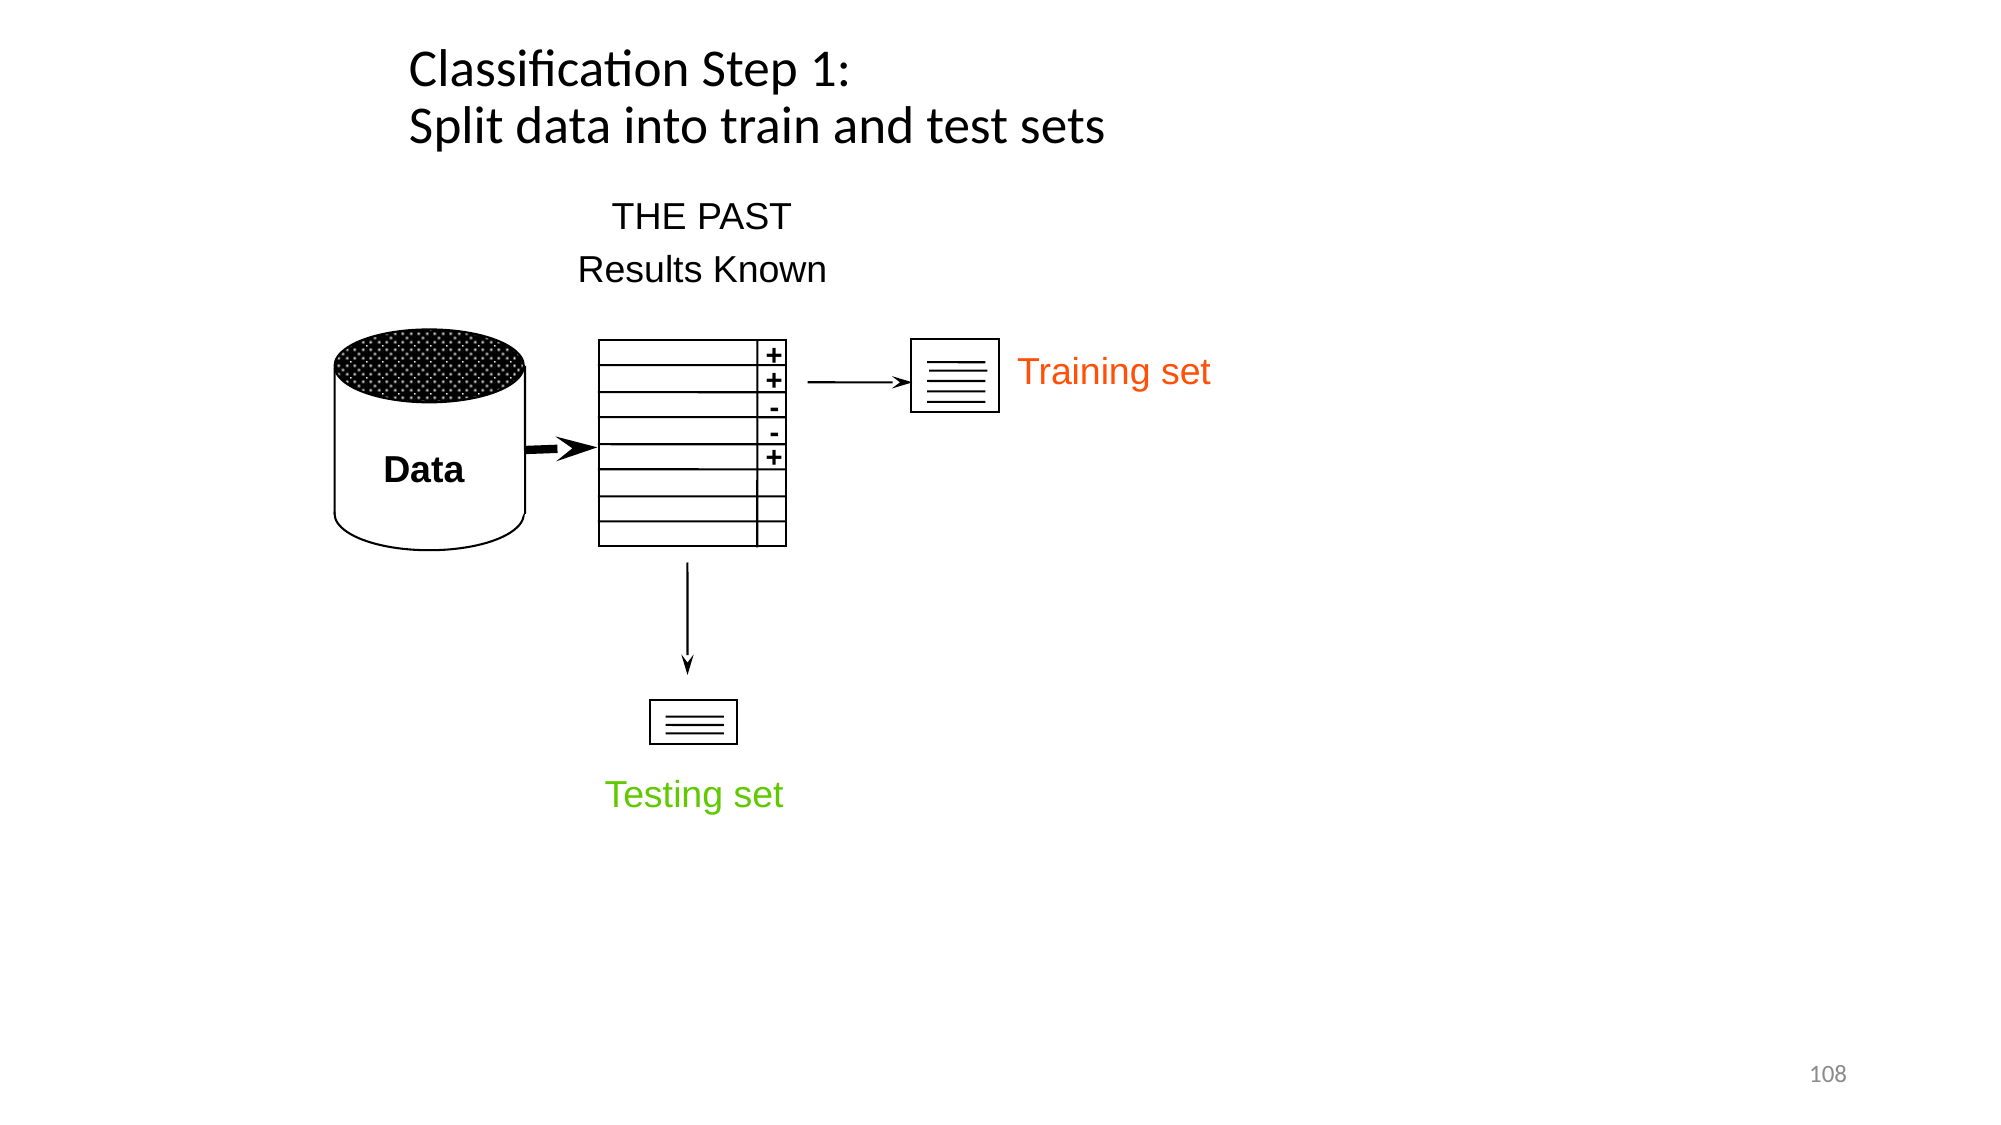

# Classification Step 1: Split data into train and test sets
THE PAST
Results Known
+

Data

Training set

+

-

-

+

Testing set
108